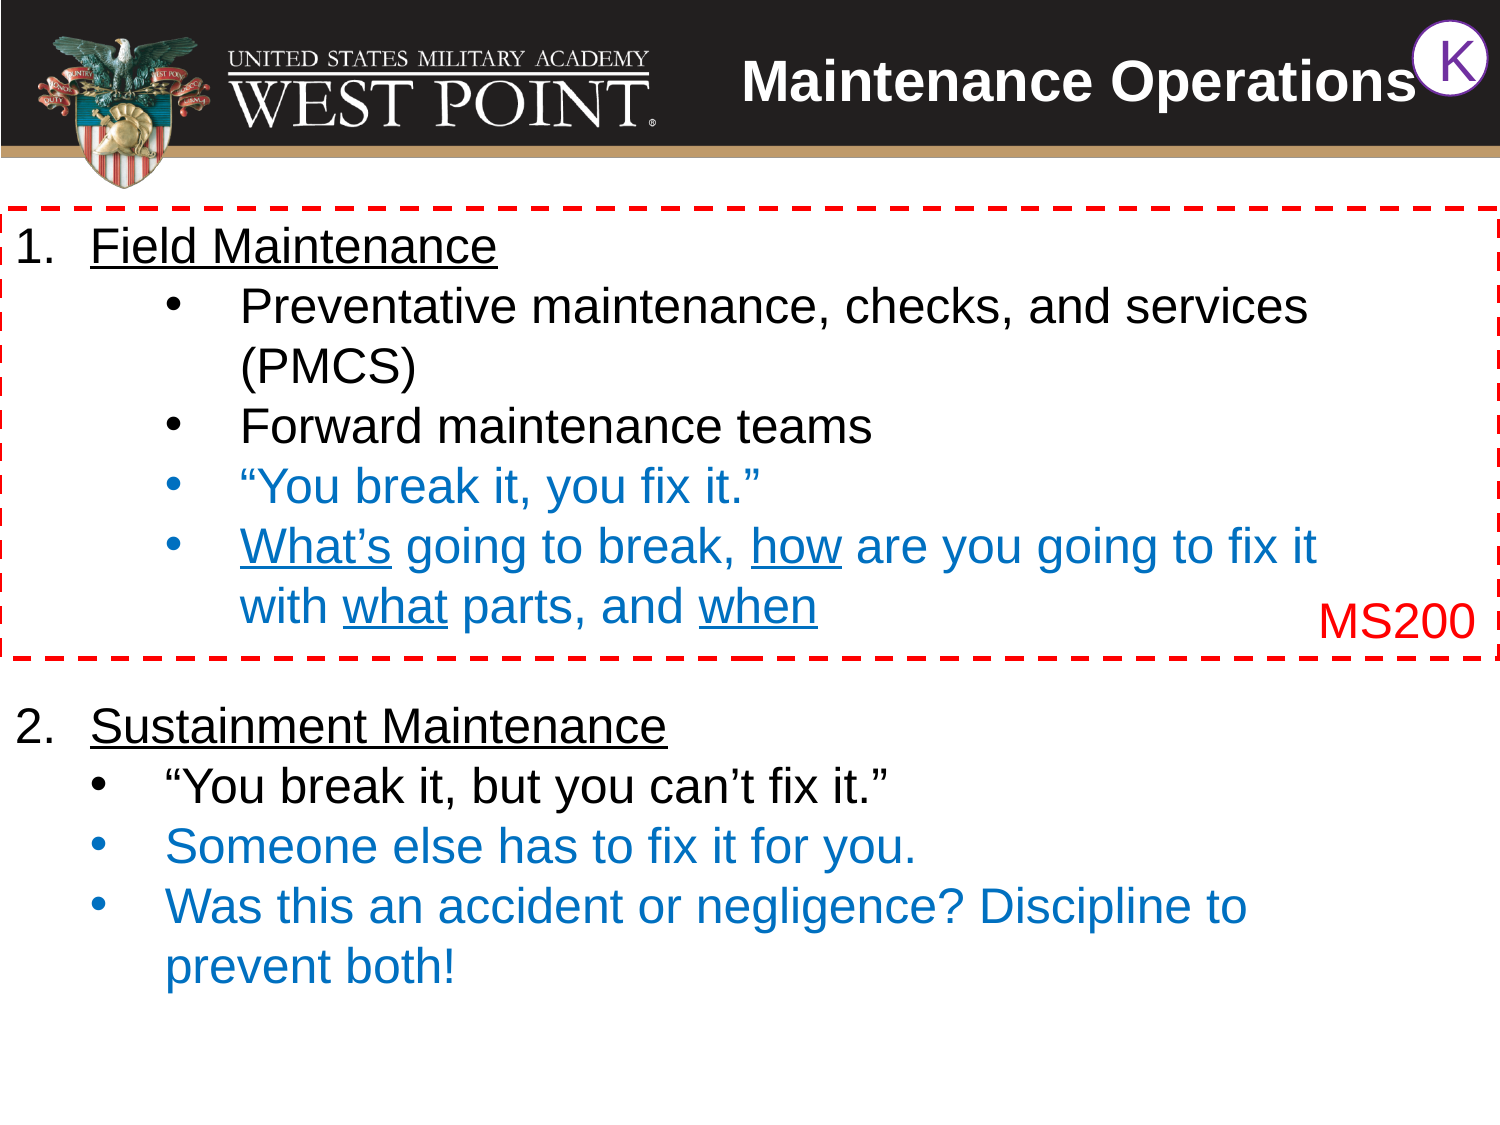

Maintenance Operations
K
Field Maintenance
Preventative maintenance, checks, and services (PMCS)
Forward maintenance teams
“You break it, you fix it.”
What’s going to break, how are you going to fix it with what parts, and when

Sustainment Maintenance
“You break it, but you can’t fix it.”
Someone else has to fix it for you.
Was this an accident or negligence? Discipline to prevent both!

MS200